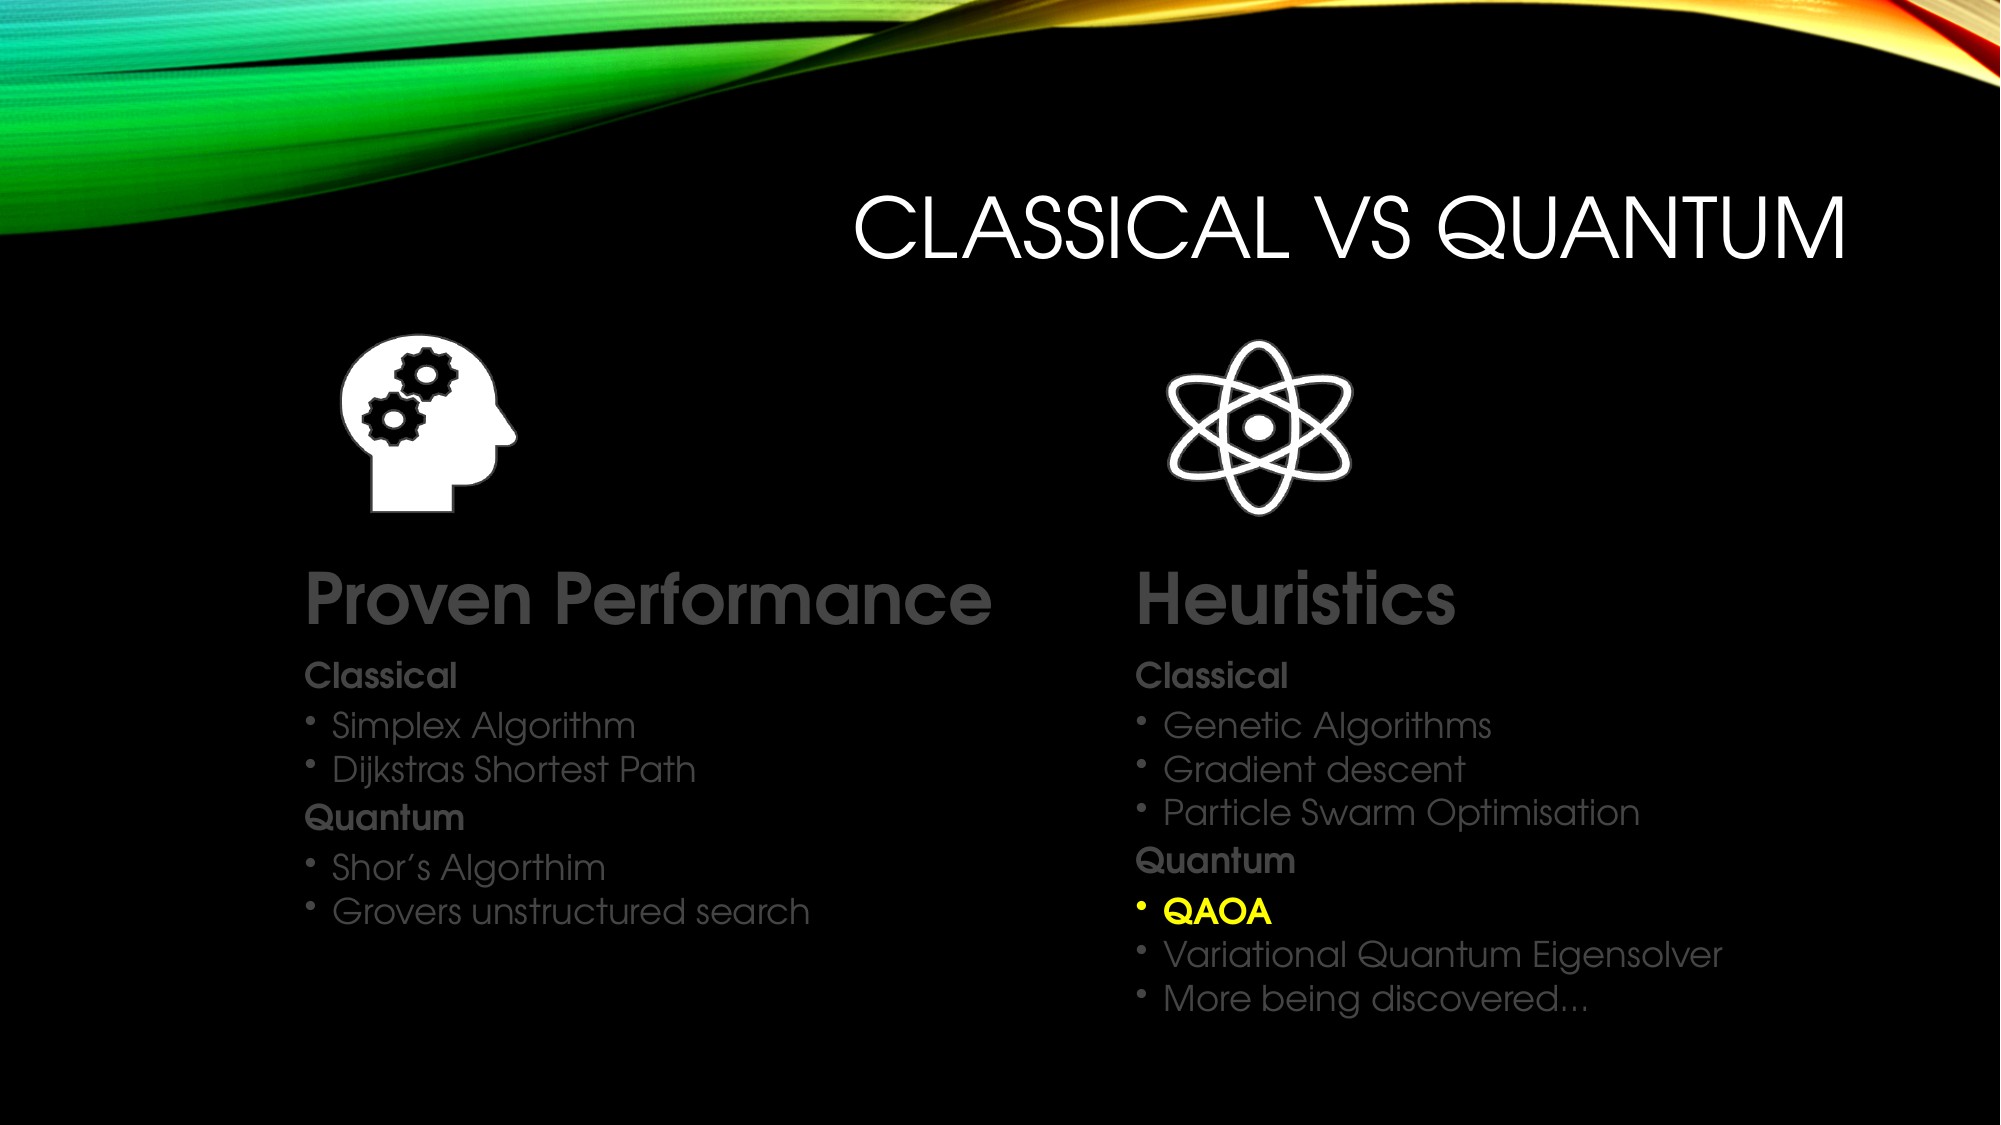

# Classical vs Quantum
Proven Performance
Classical
Simplex Algorithm
Dijkstras Shortest Path
Quantum
Shor’s Algorthim
Grovers unstructured search
Heuristics
Classical
Genetic Algorithms
Gradient descent
Particle Swarm Optimisation
Quantum
QAOA
Variational Quantum Eigensolver
More being discovered…